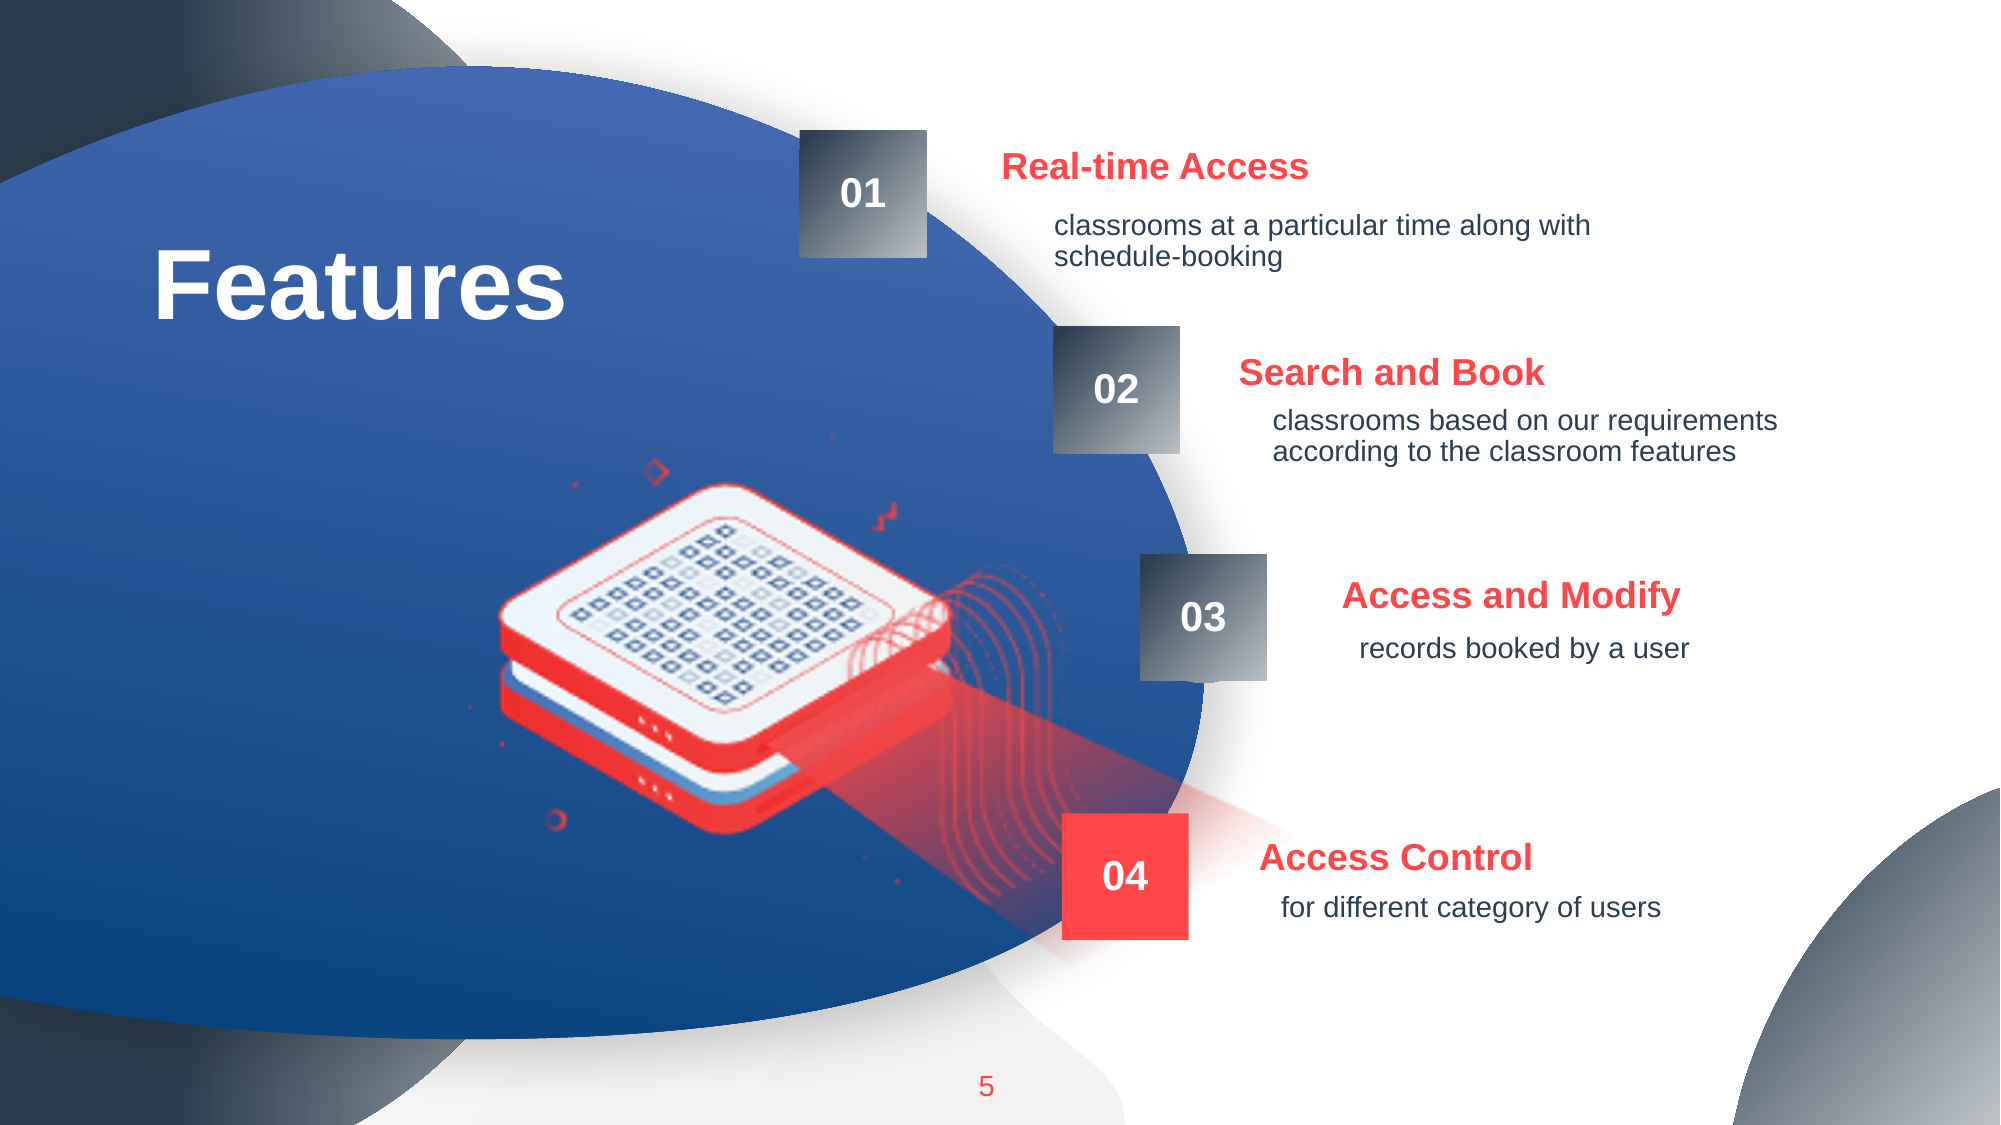

01
Real-time Access
classrooms at a particular time along with schedule-booking
# Features
02
Search and Book
classrooms based on our requirements according to the classroom features
03
Access and Modify
records booked by a user
04
Access Control
for different category of users
5